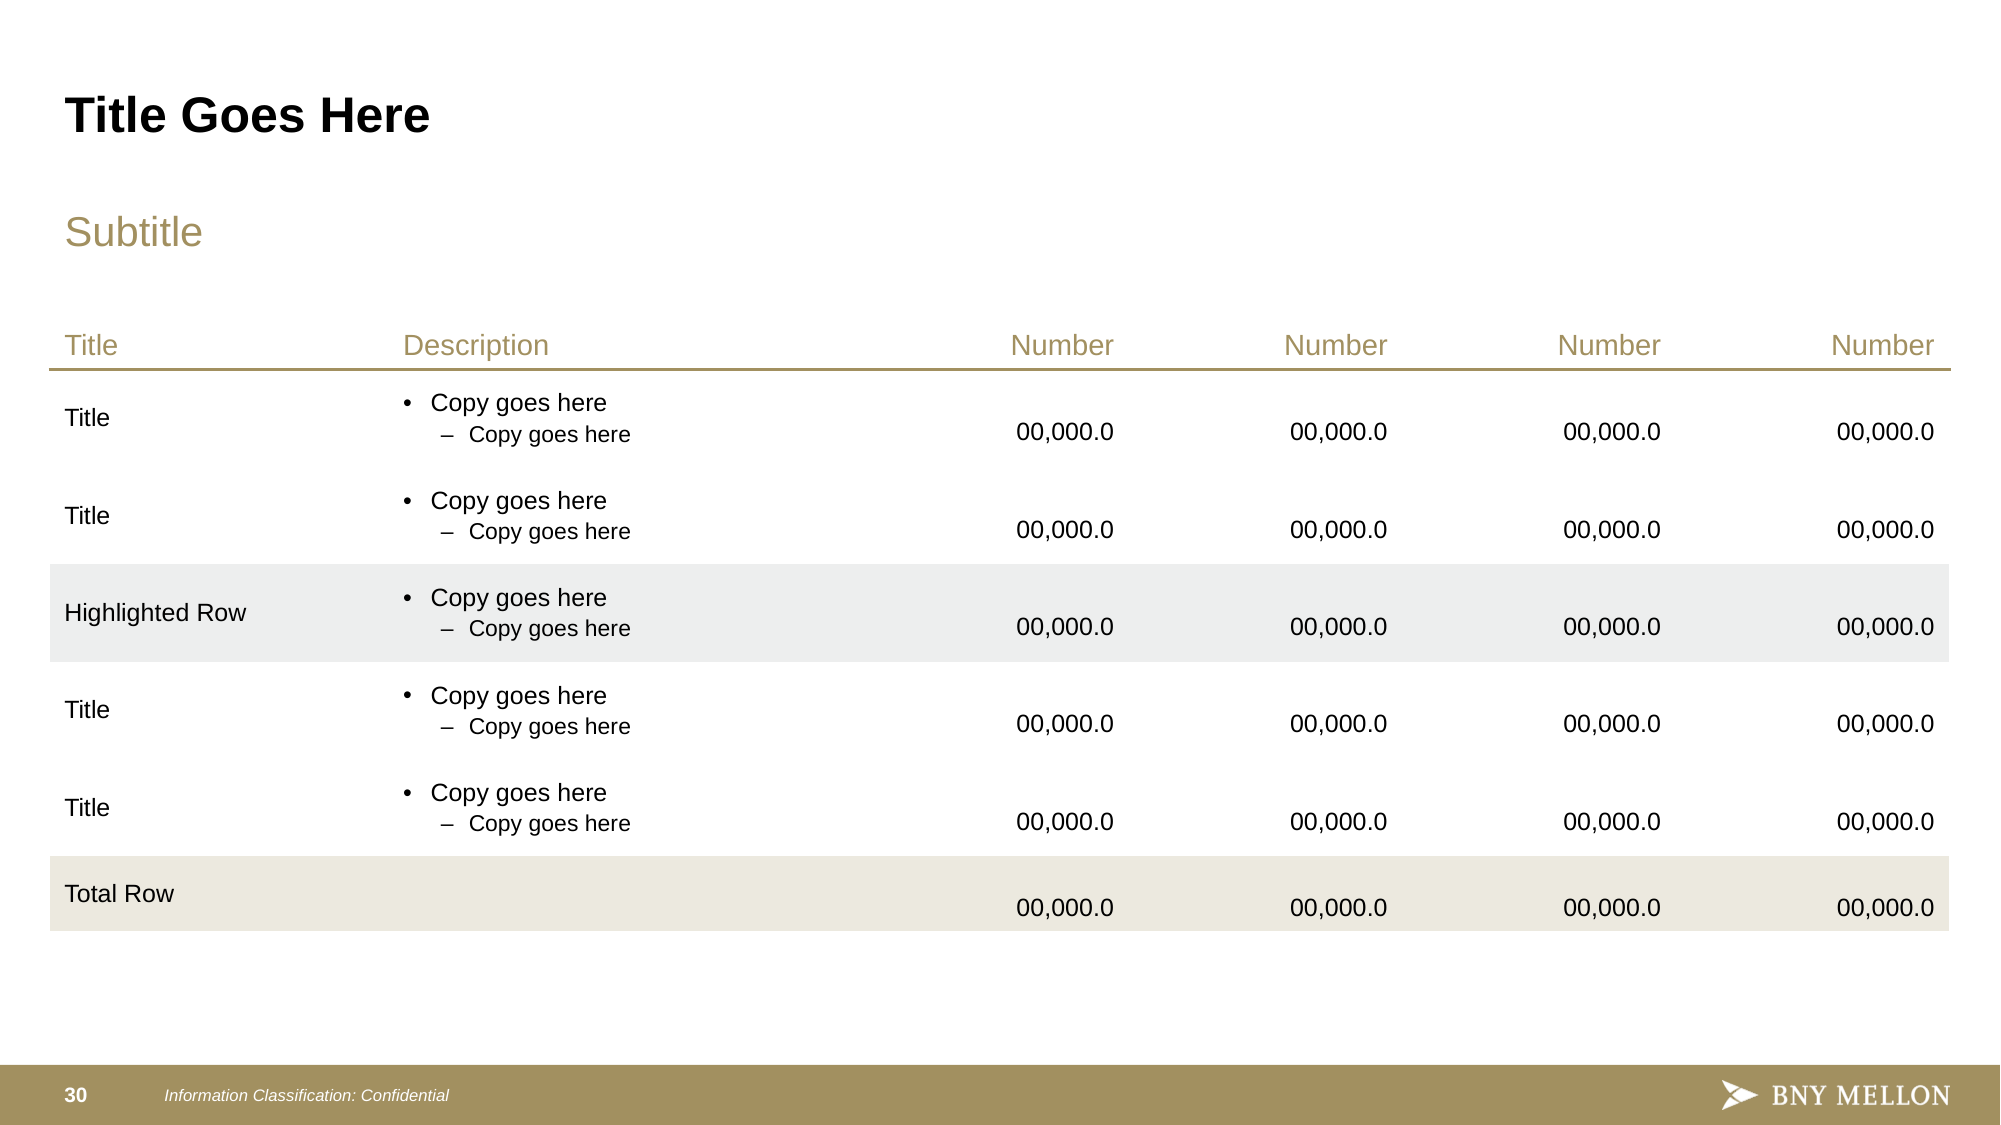

# Title Goes Here
Subtitle

| Title | Description | Number | Number | Number | Number |
| --- | --- | --- | --- | --- | --- |
| Title | Copy goes here Copy goes here | 00,000.0 | 00,000.0 | 00,000.0 | 00,000.0 |
| Title | Copy goes here Copy goes here | 00,000.0 | 00,000.0 | 00,000.0 | 00,000.0 |
| Highlighted Row | Copy goes here Copy goes here | 00,000.0 | 00,000.0 | 00,000.0 | 00,000.0 |
| Title | Copy goes here Copy goes here | 00,000.0 | 00,000.0 | 00,000.0 | 00,000.0 |
| Title | Copy goes here Copy goes here | 00,000.0 | 00,000.0 | 00,000.0 | 00,000.0 |
| Total Row |  | 00,000.0 | 00,000.0 | 00,000.0 | 00,000.0 |